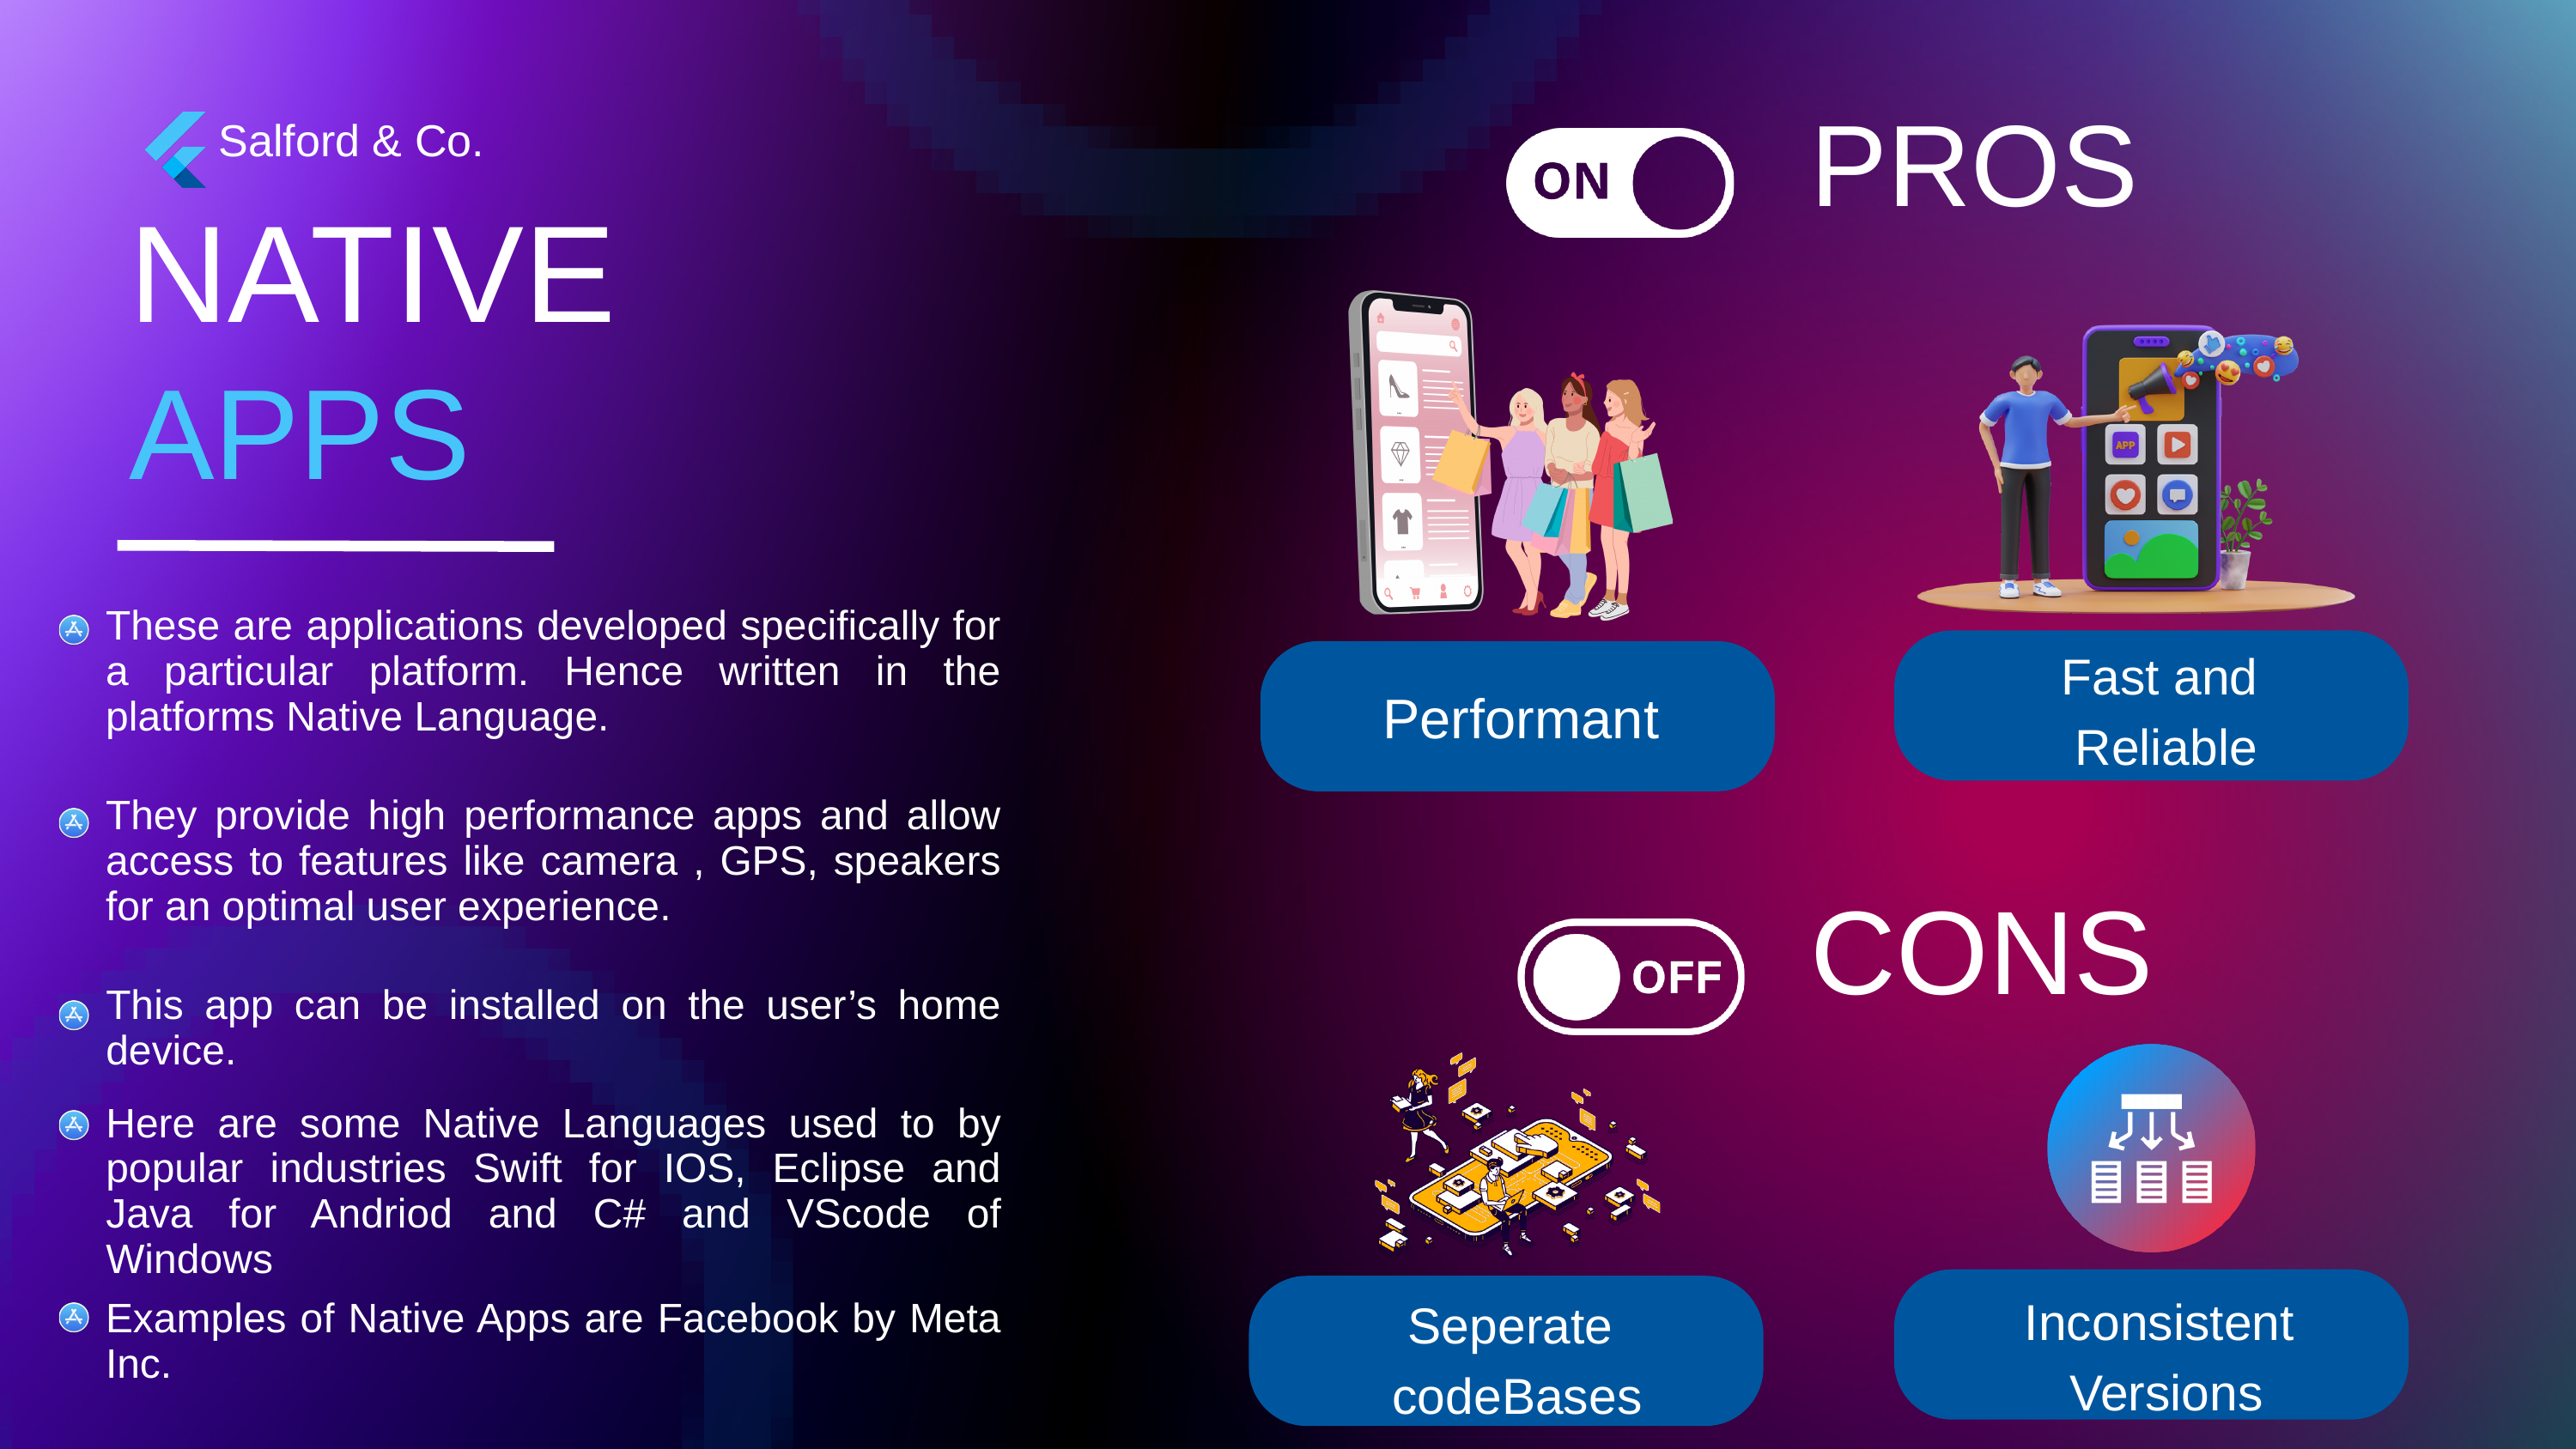

PROS

Salford & Co.

NATIVE

APPS

These are applications developed specifically for a particular platform. Hence written in the platforms Native Language.

Fast and
Reliable

Performant
They provide high performance apps and allow access to features like camera , GPS, speakers for an optimal user experience.

CONS

This app can be installed on the user’s home device.

Here are some Native Languages used to by popular industries Swift for IOS, Eclipse and Java for Andriod and C# and VScode of Windows

Inconsistent
Versions
Seperate
codeBases
Examples of Native Apps are Facebook by Meta Inc.